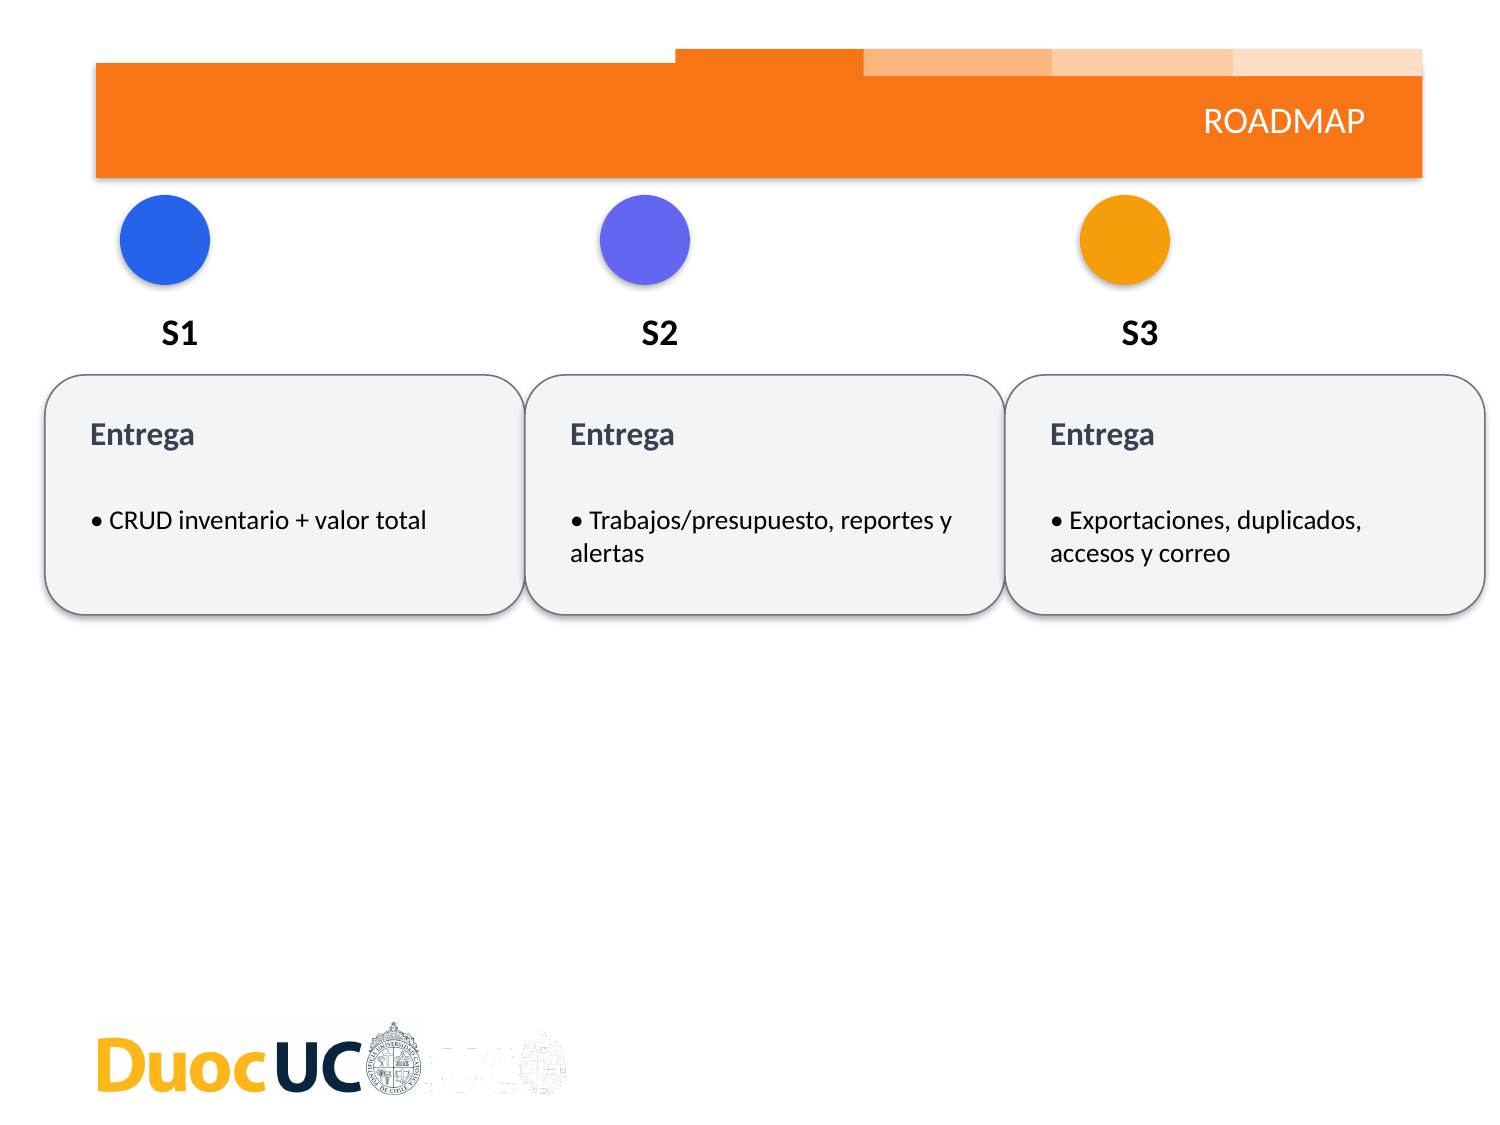

ROADMAP

S1
S2
S3

Entrega
Entrega
Entrega
• CRUD inventario + valor total
• Trabajos/presupuesto, reportes y alertas
• Exportaciones, duplicados, accesos y correo